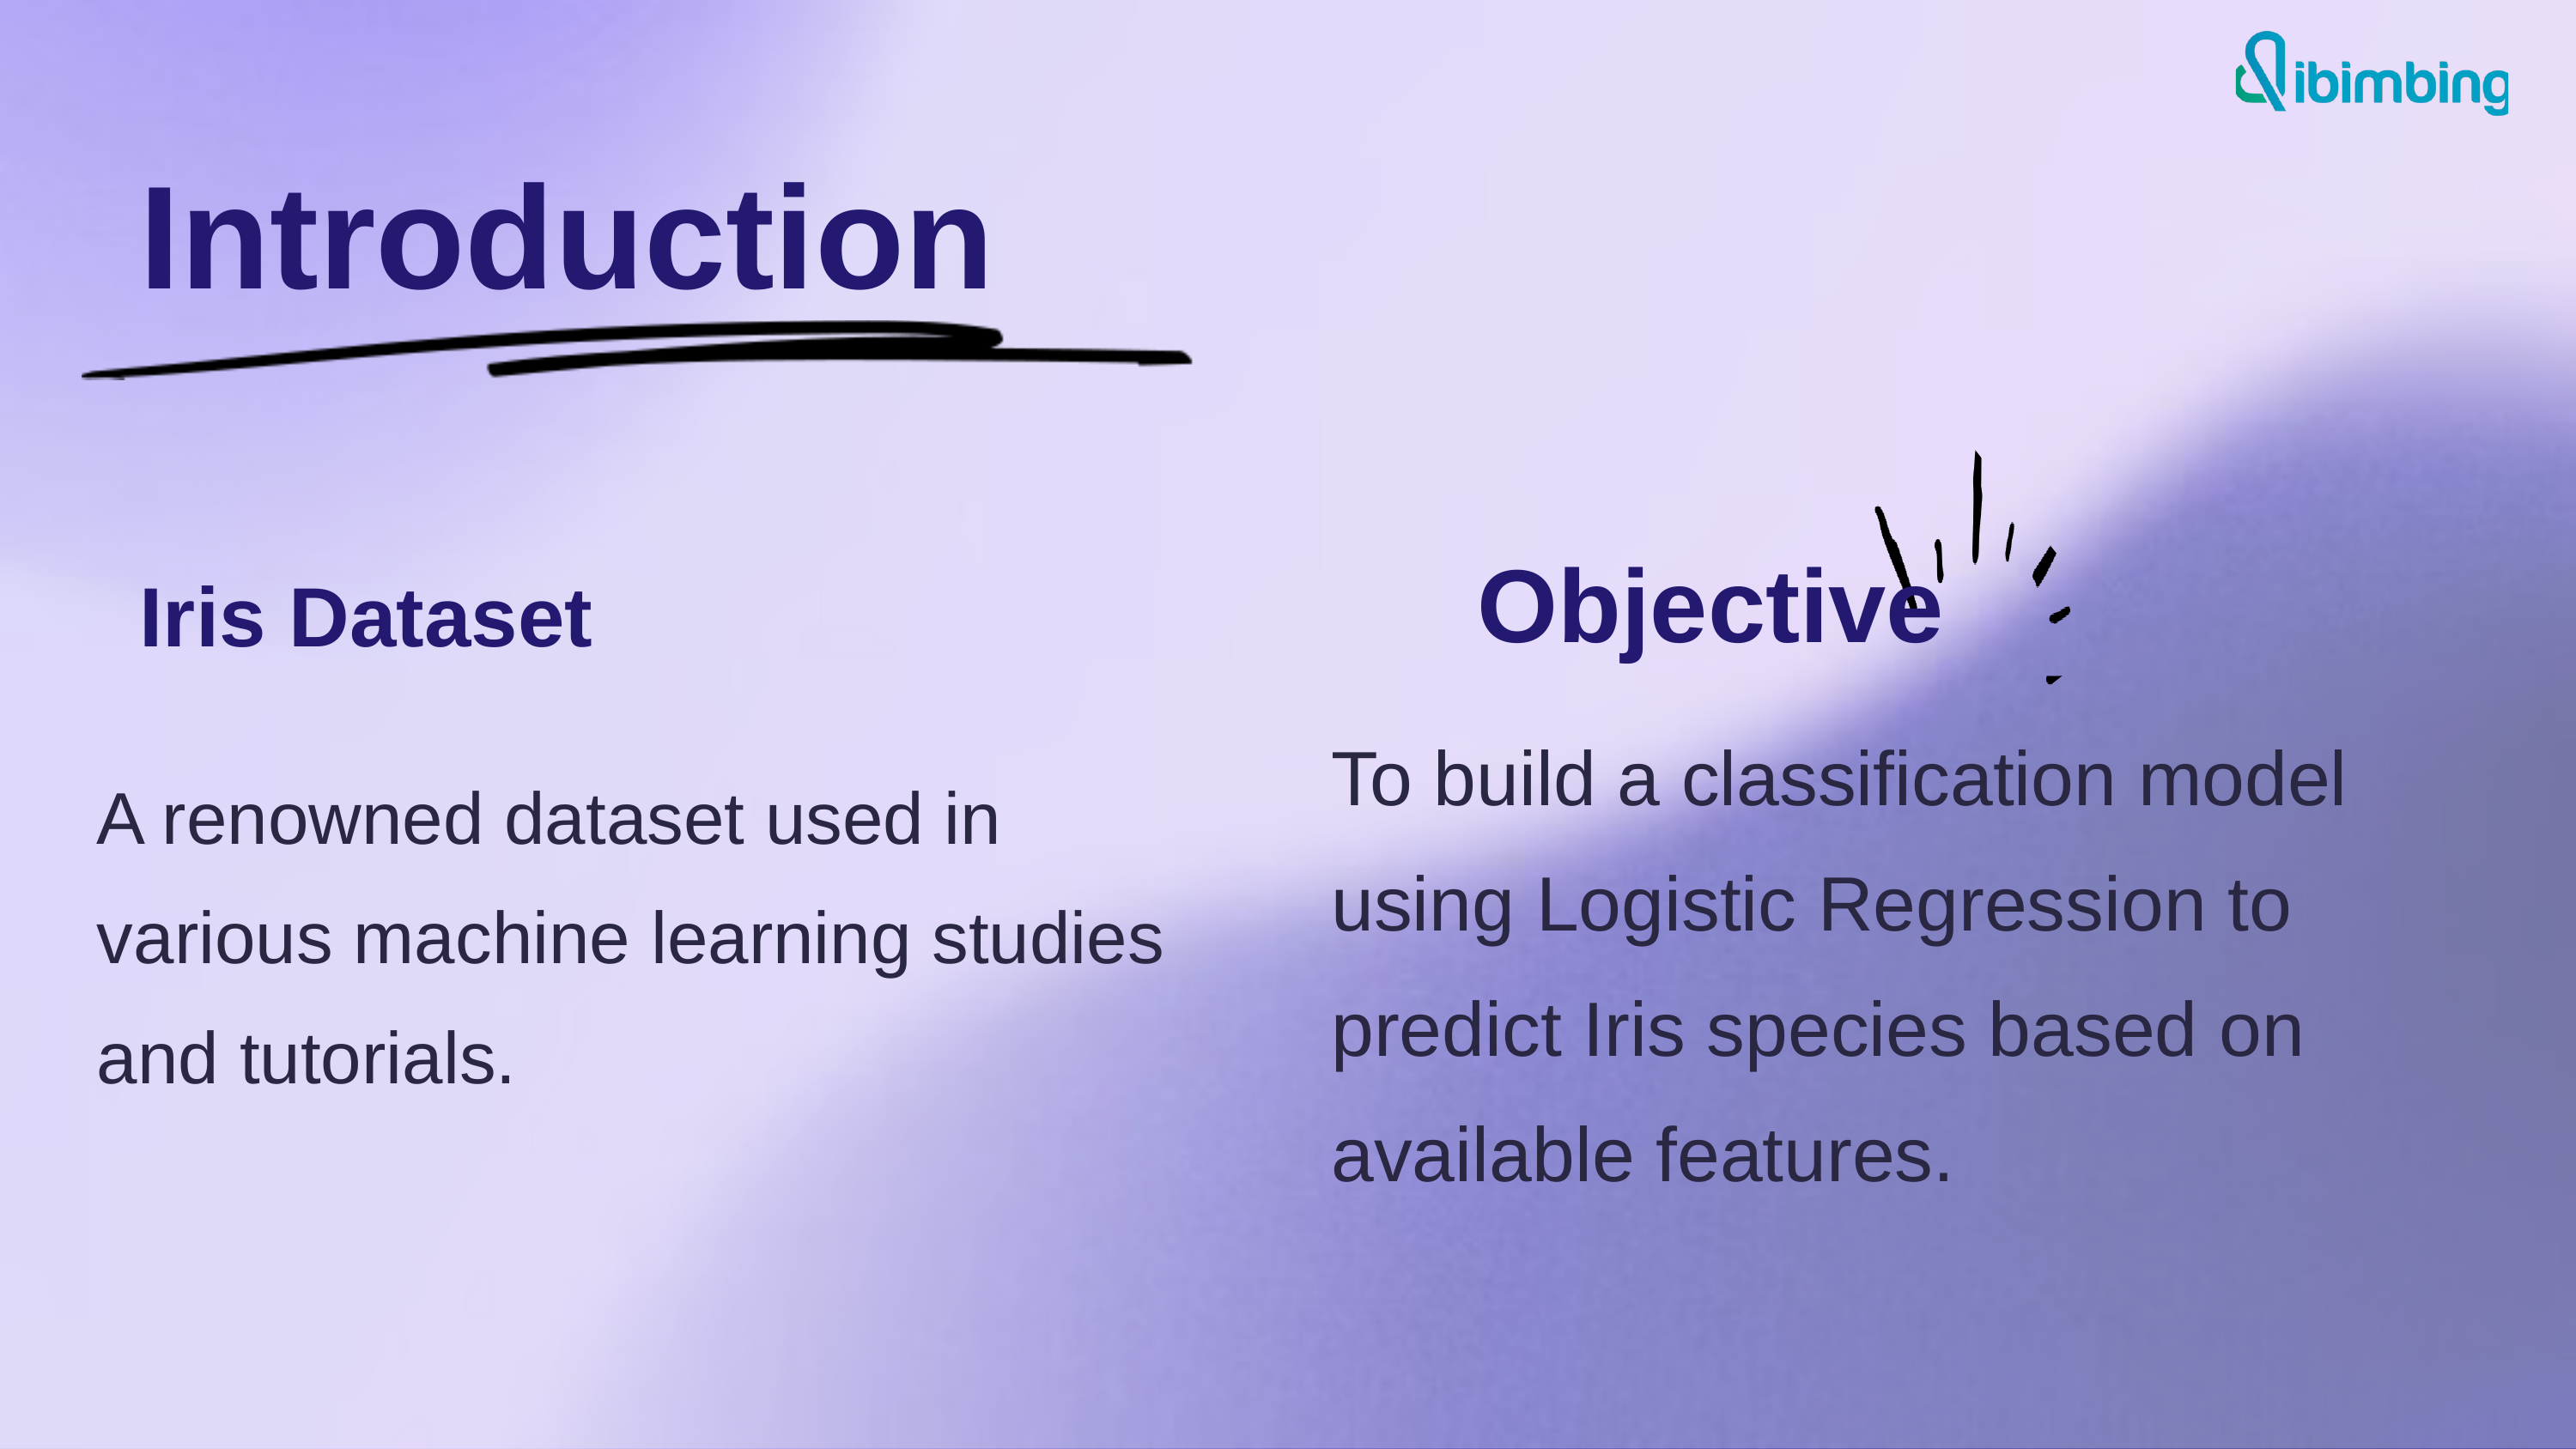

Introduction

Objective
Iris Dataset
To build a classification model using Logistic Regression to predict Iris species based on available features.
A renowned dataset used in various machine learning studies and tutorials.